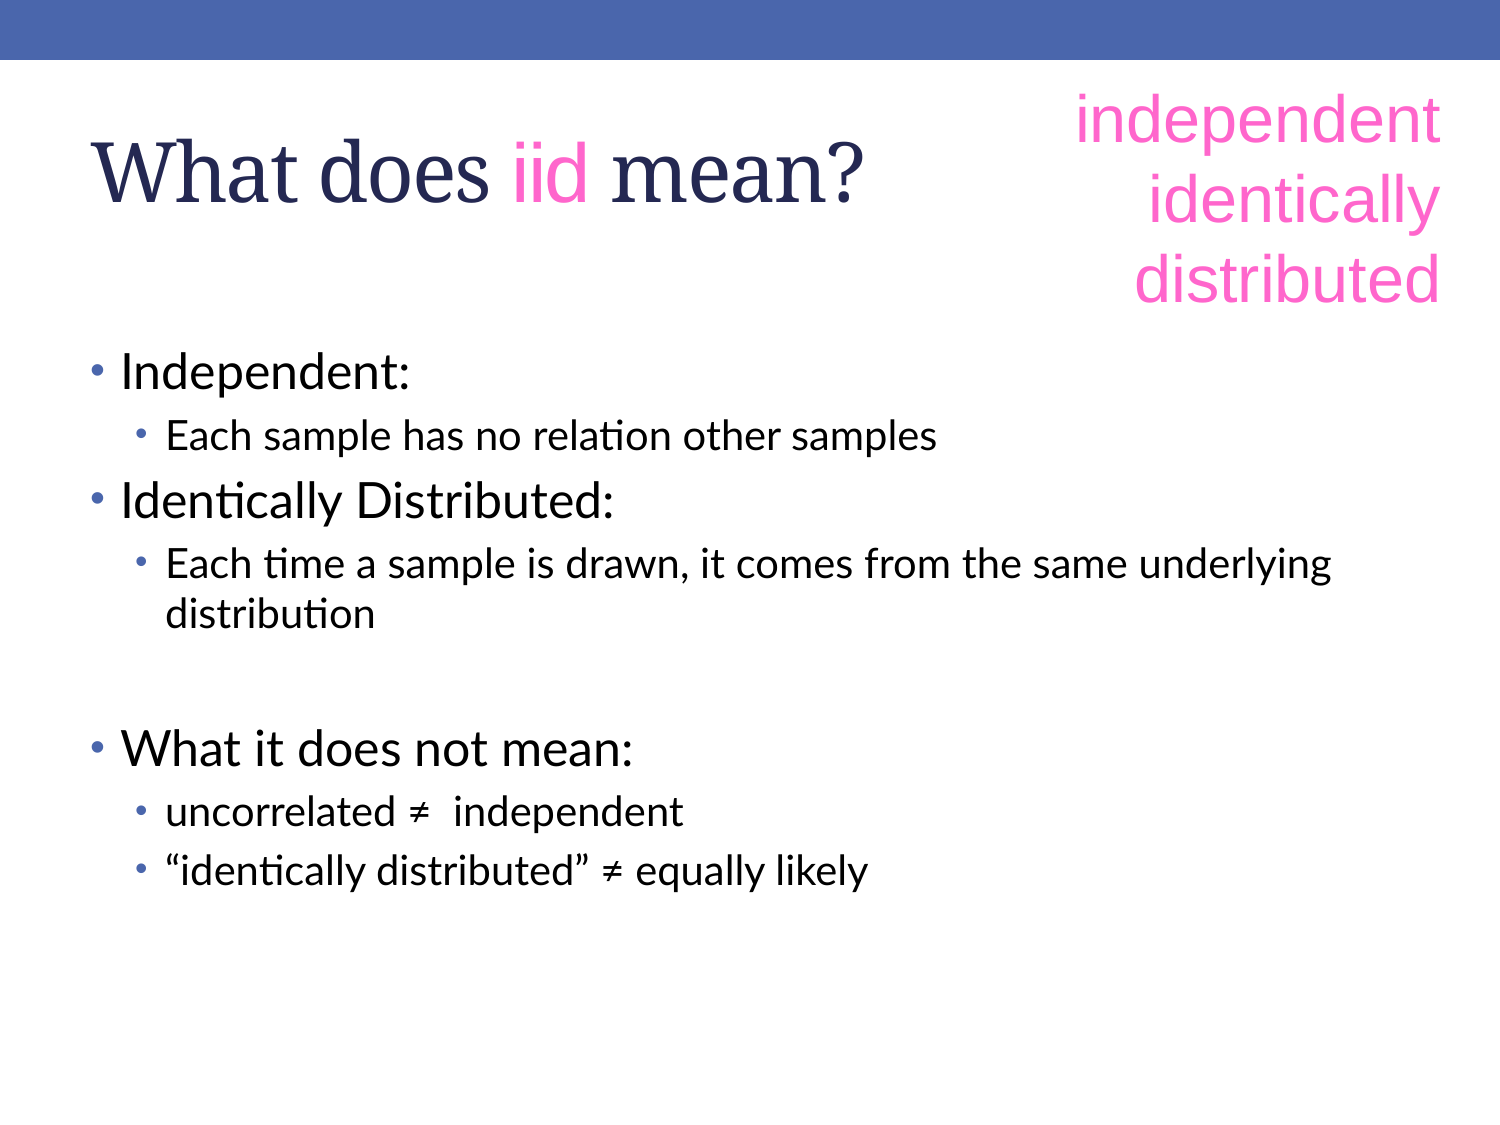

independent
identically
distributed
# What does iid mean?

Independent:
Each sample has no relation other samples
Identically Distributed:
Each time a sample is drawn, it comes from the same underlying distribution

What it does not mean:
uncorrelated ≠  independent
“identically distributed” ≠ equally likely